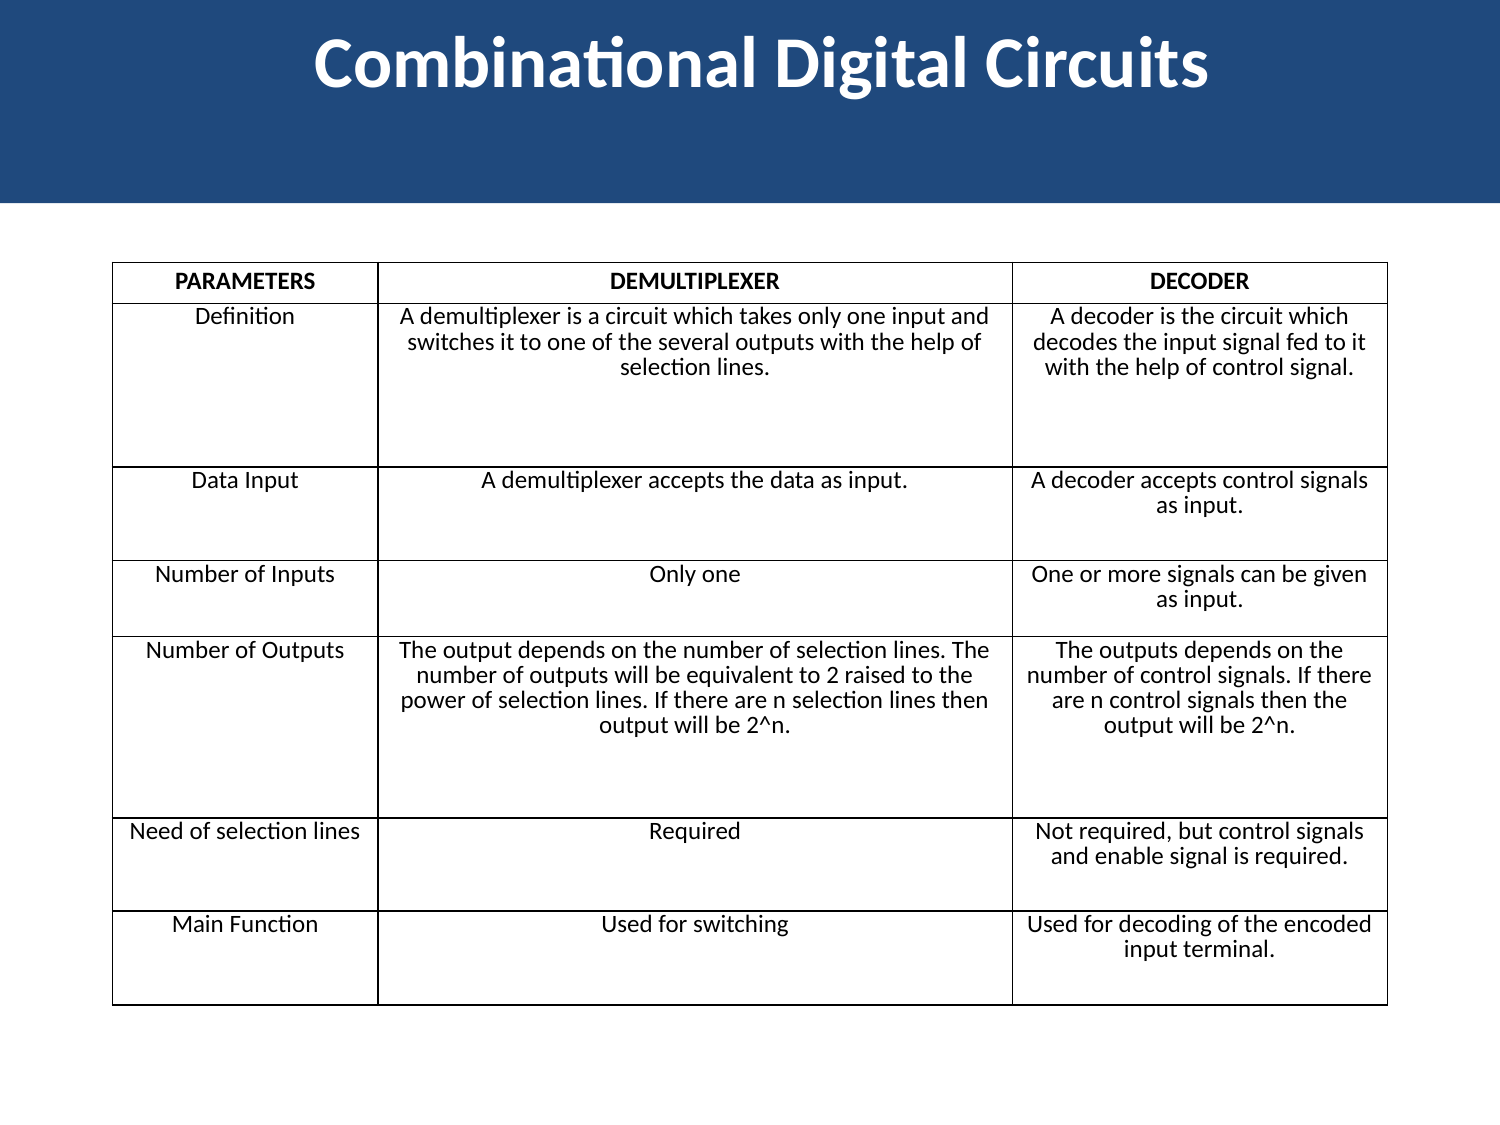

Combinational Digital Circuits
| PARAMETERS | DEMULTIPLEXER | DECODER |
| --- | --- | --- |
| Definition | A demultiplexer is a circuit which takes only one input and switches it to one of the several outputs with the help of selection lines. | A decoder is the circuit which decodes the input signal fed to it with the help of control signal. |
| Data Input | A demultiplexer accepts the data as input. | A decoder accepts control signals as input. |
| Number of Inputs | Only one | One or more signals can be given as input. |
| Number of Outputs | The output depends on the number of selection lines. The number of outputs will be equivalent to 2 raised to the power of selection lines. If there are n selection lines then output will be 2^n. | The outputs depends on the number of control signals. If there are n control signals then the output will be 2^n. |
| Need of selection lines | Required | Not required, but control signals and enable signal is required. |
| Main Function | Used for switching | Used for decoding of the encoded input terminal. |